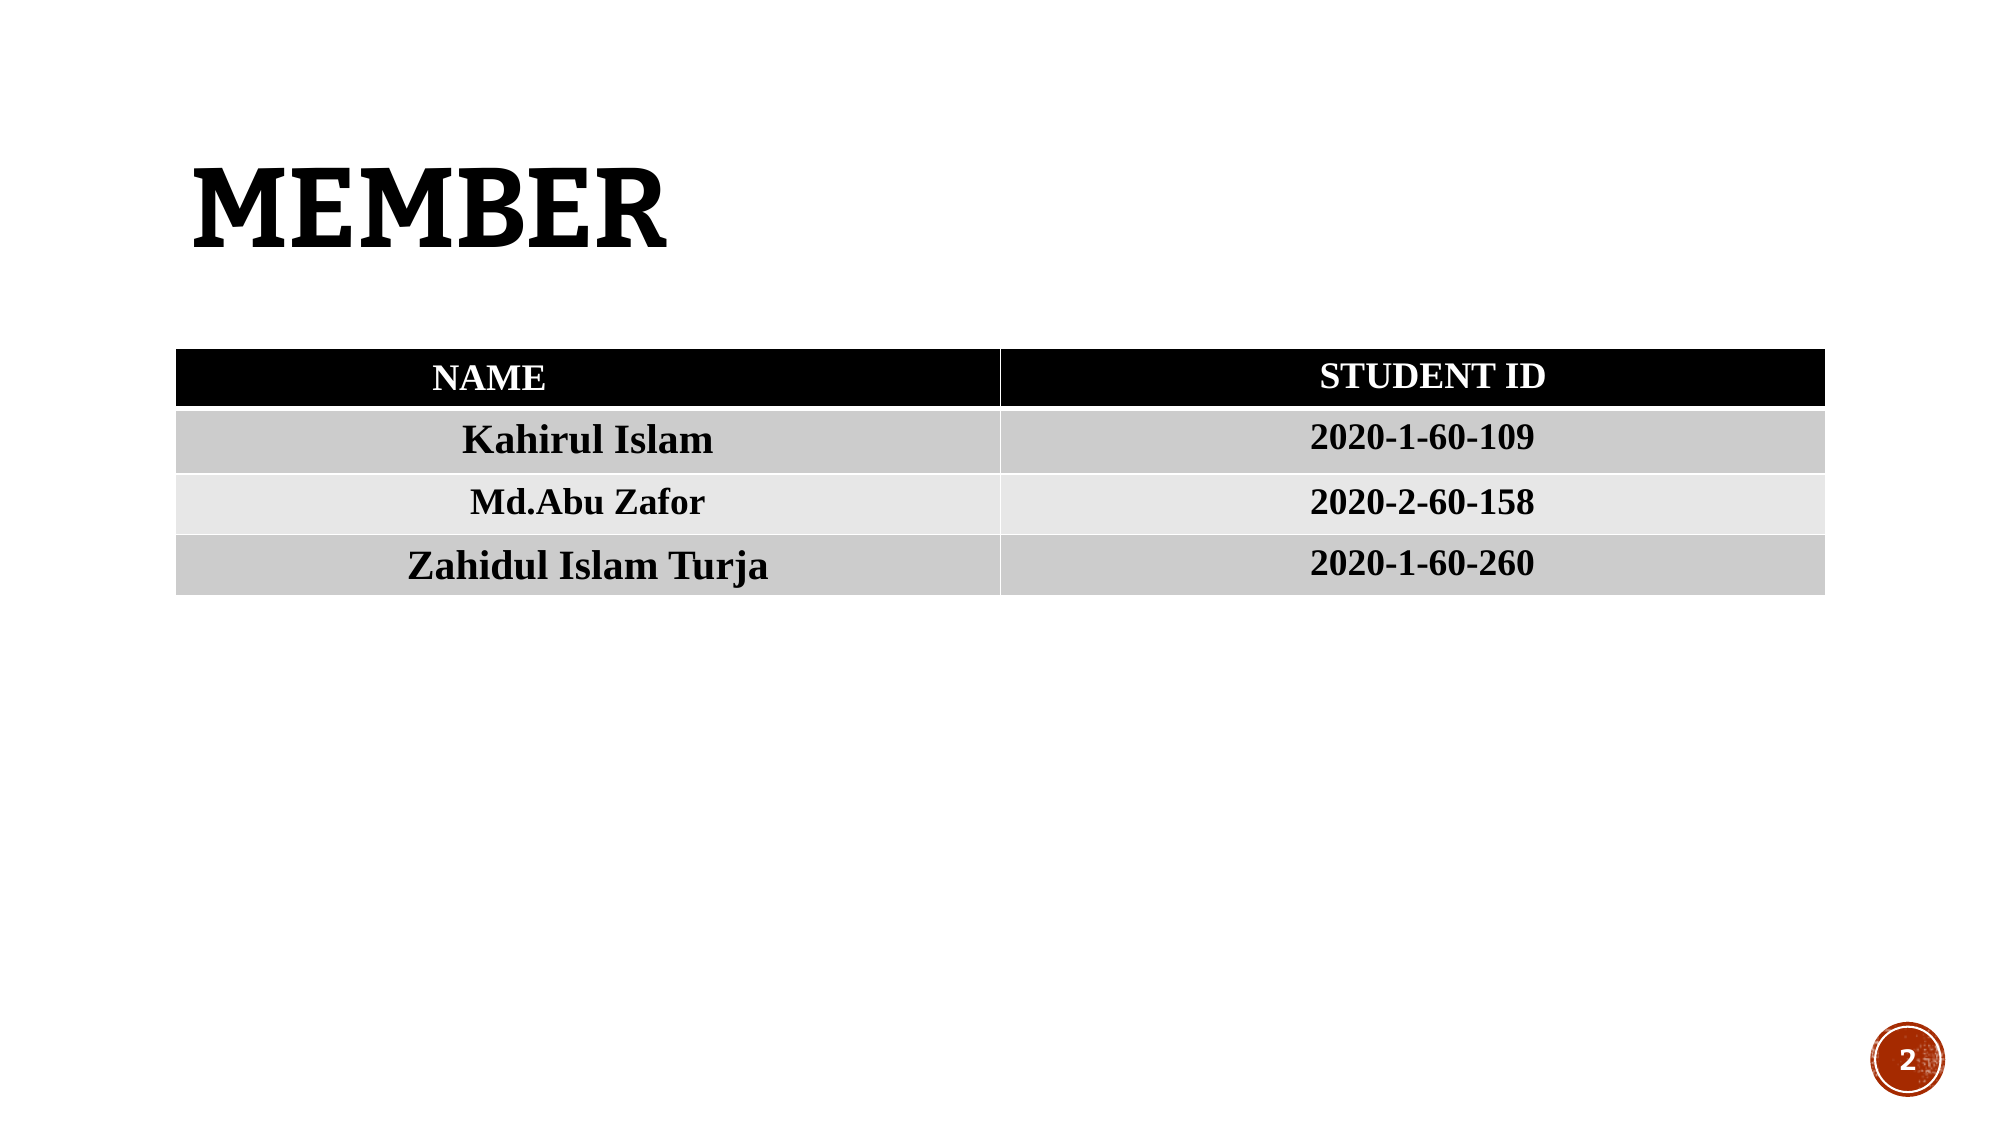

# Member
| NAME | STUDENT ID |
| --- | --- |
| Kahirul Islam | 2020-1-60-109 |
| Md.Abu Zafor | 2020-2-60-158 |
| Zahidul Islam Turja | 2020-1-60-260 |
2